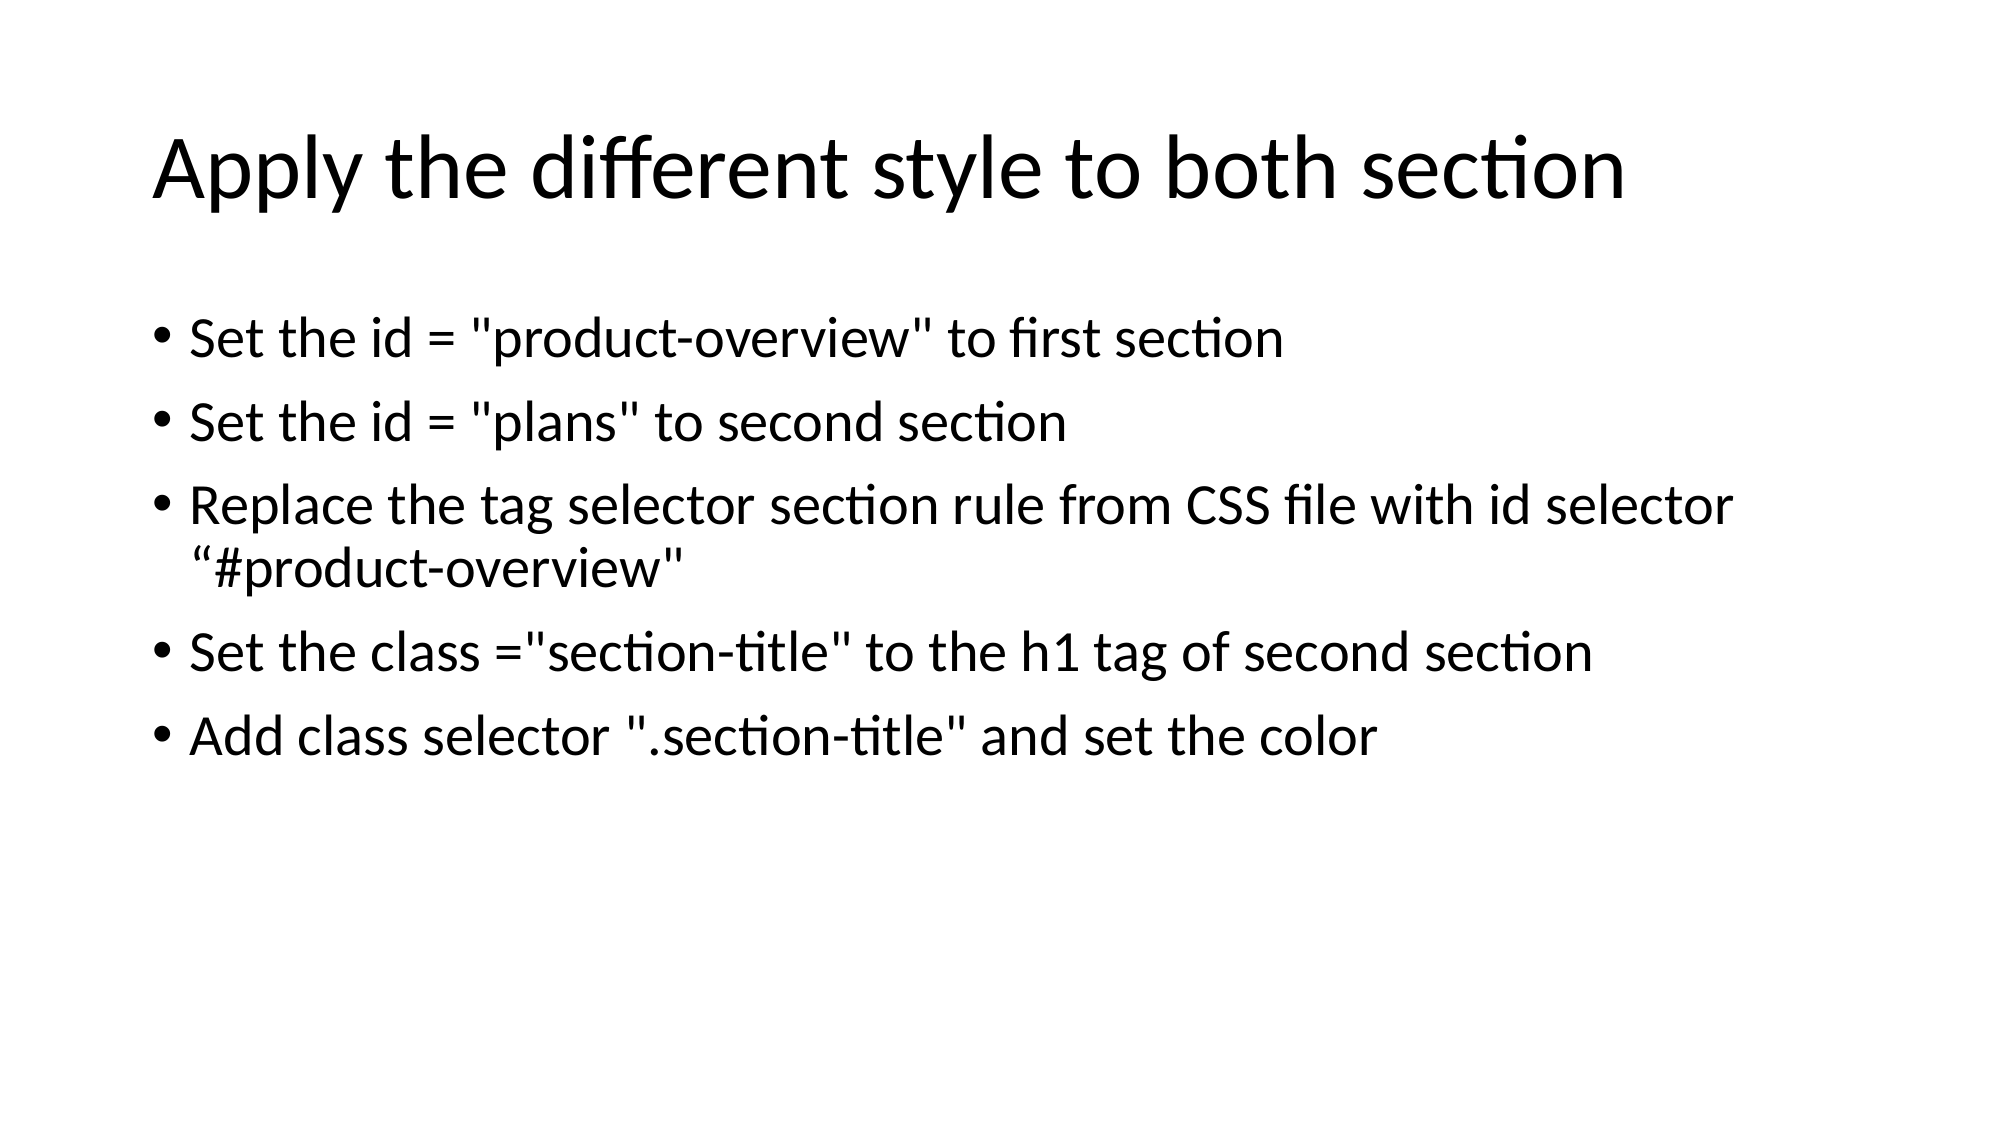

# Apply the different style to both section
Set the id = "product-overview" to first section
Set the id = "plans" to second section
Replace the tag selector section rule from CSS file with id selector “#product-overview"
Set the class ="section-title" to the h1 tag of second section
Add class selector ".section-title" and set the color